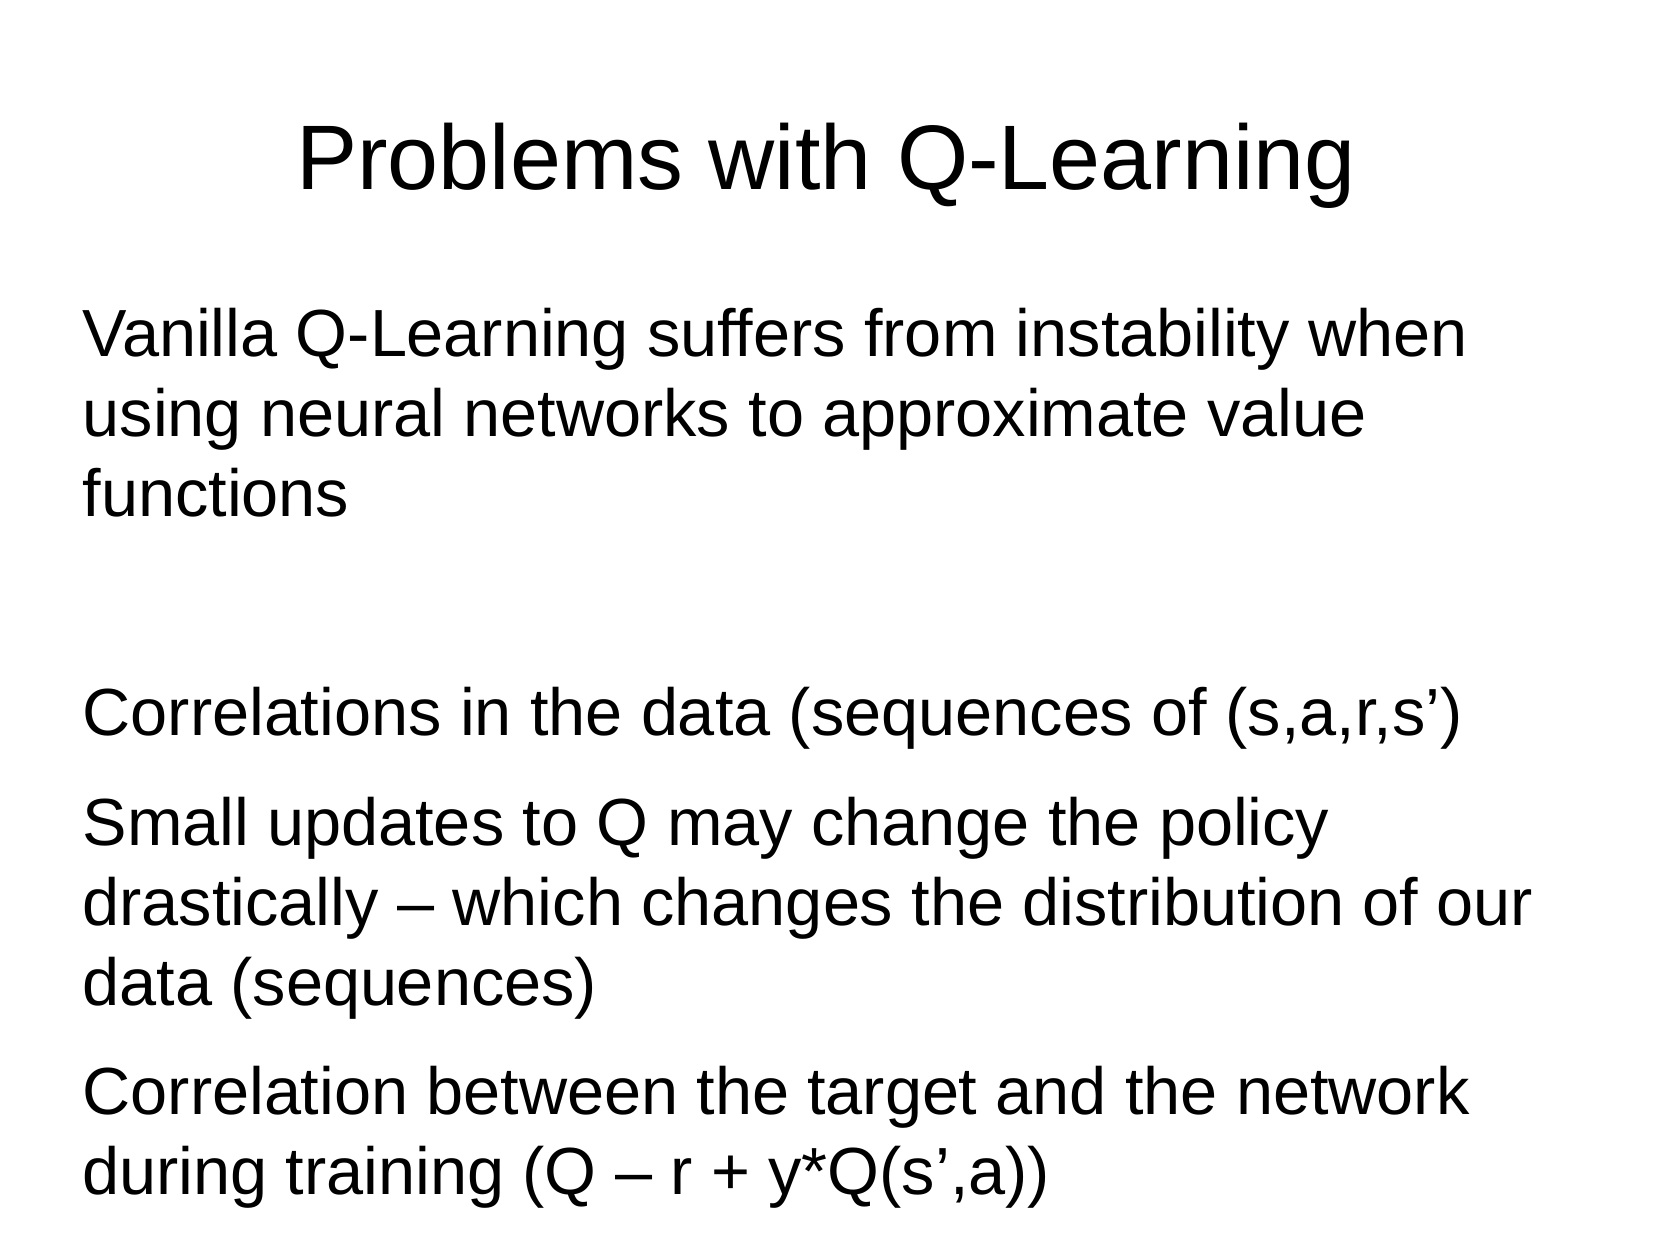

Problems with Q-Learning
Vanilla Q-Learning suffers from instability when using neural networks to approximate value functions

Correlations in the data (sequences of (s,a,r,s’)
Small updates to Q may change the policy drastically – which changes the distribution of our data (sequences)
Correlation between the target and the network during training (Q – r + y*Q(s’,a))